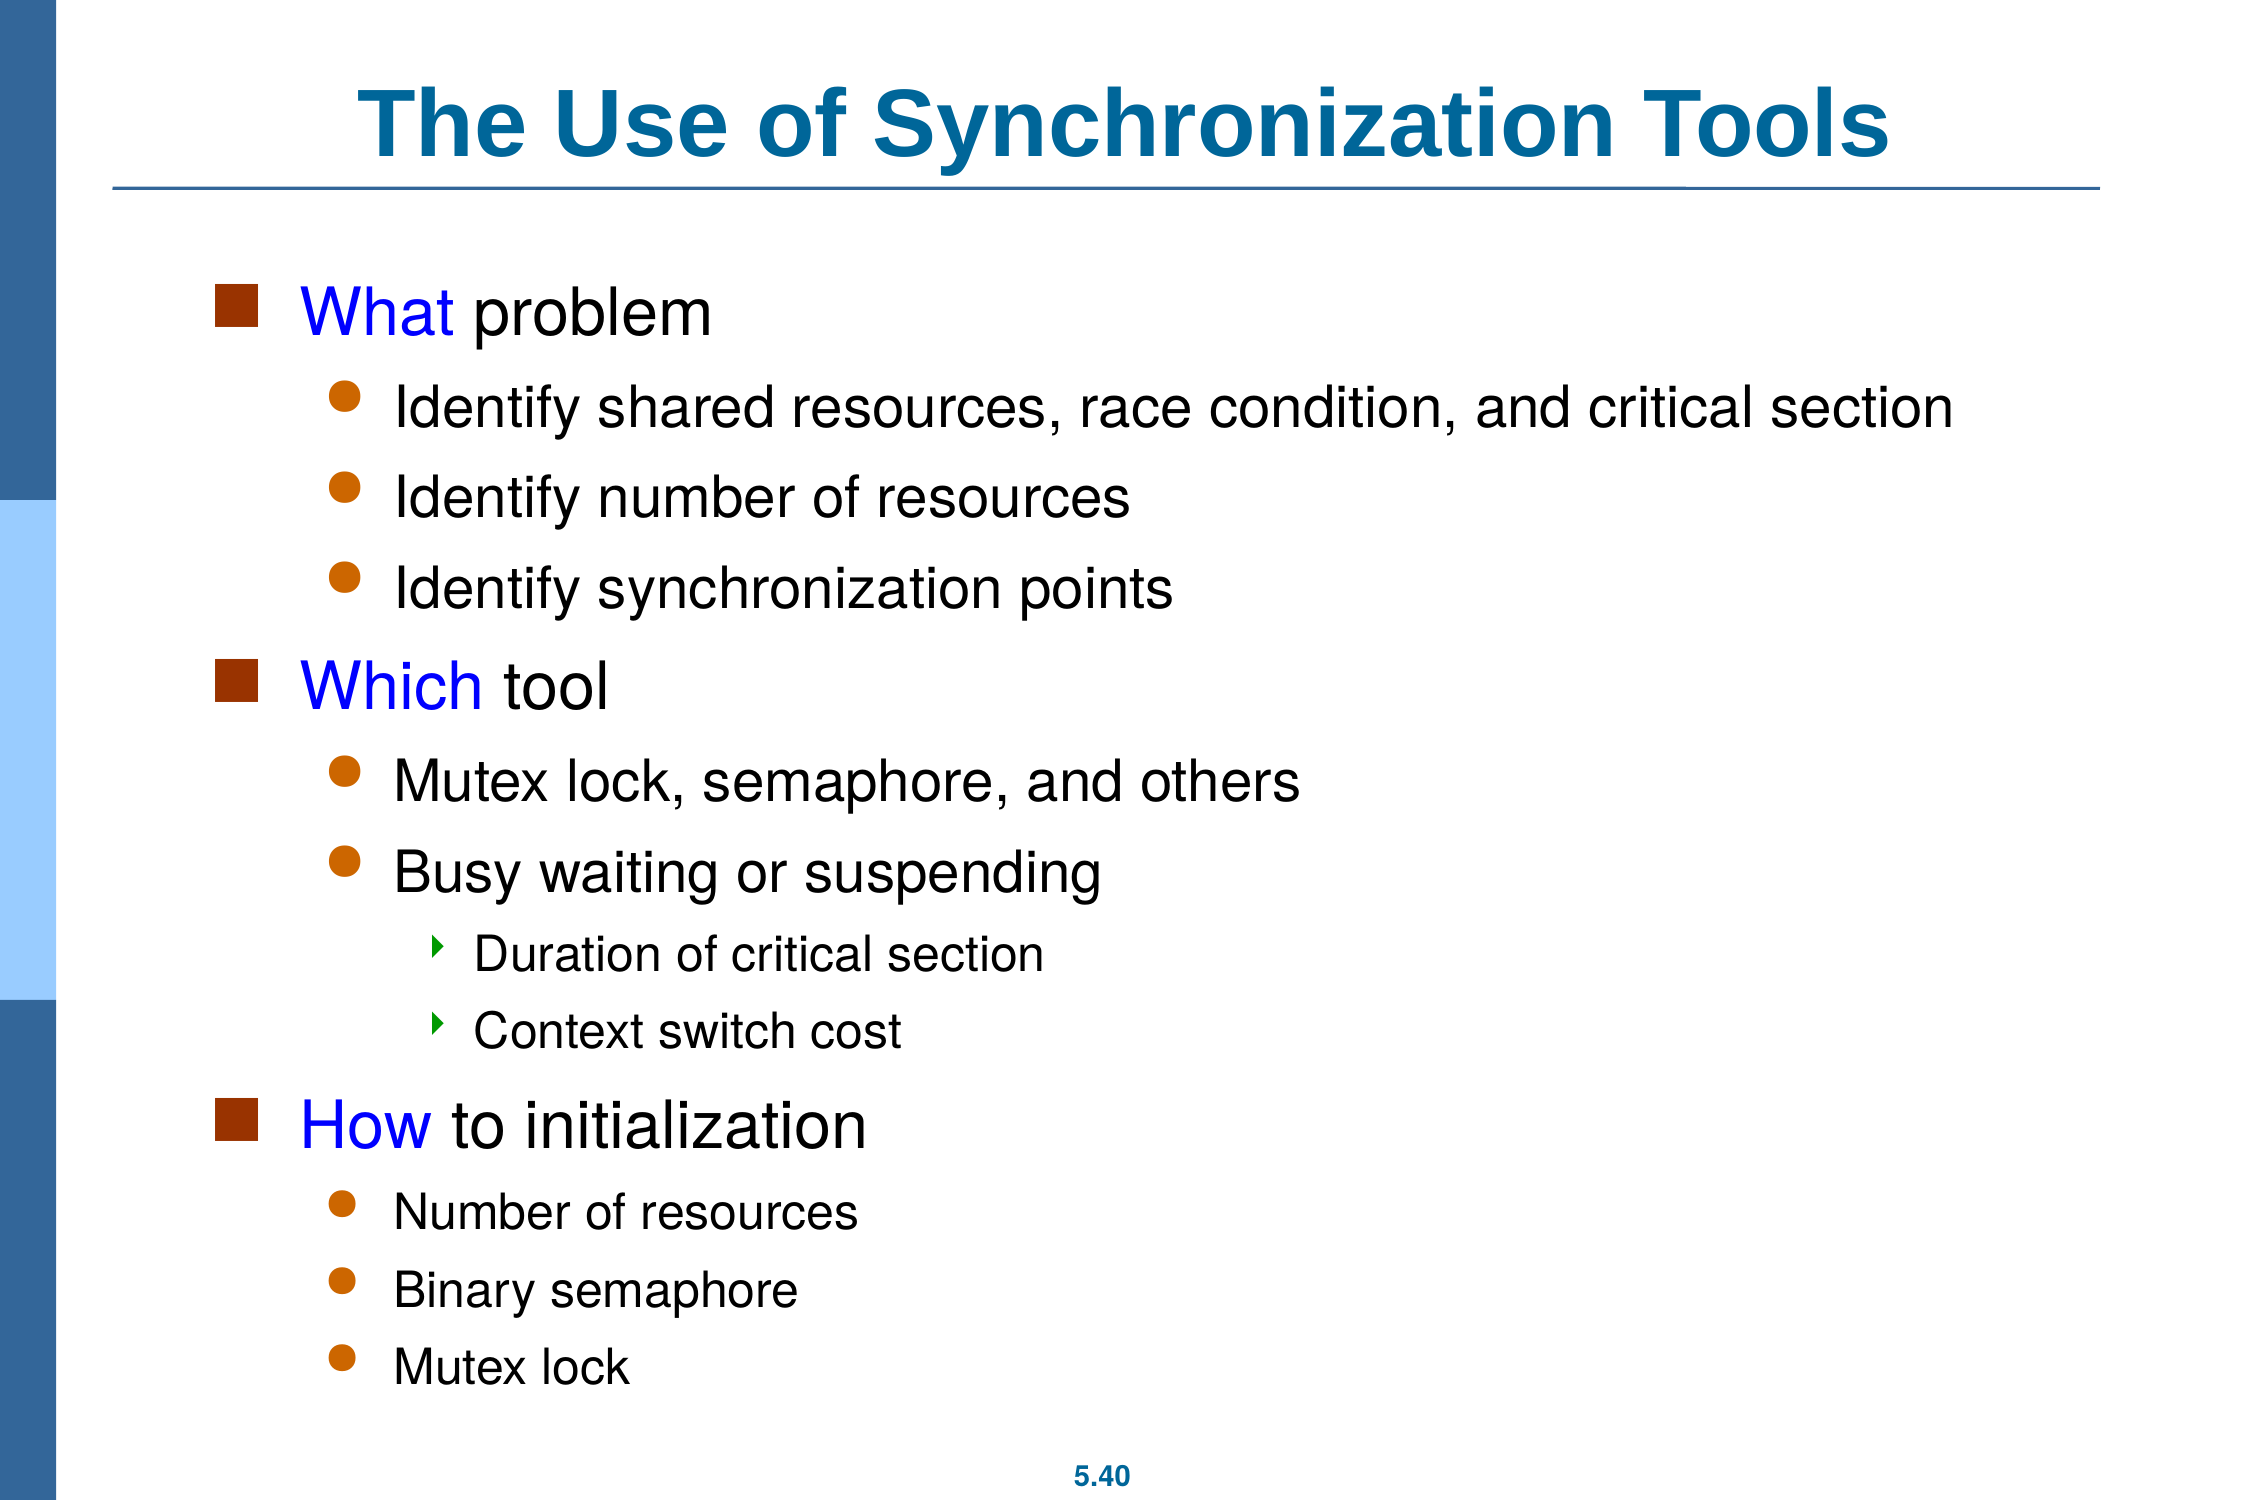

# The Use of Synchronization Tools
What problem
Identify shared resources, race condition, and critical section
Identify number of resources
Identify synchronization points
Which tool
Mutex lock, semaphore, and others
Busy waiting or suspending
Duration of critical section
Context switch cost
How to initialization
Number of resources
Binary semaphore
Mutex lock